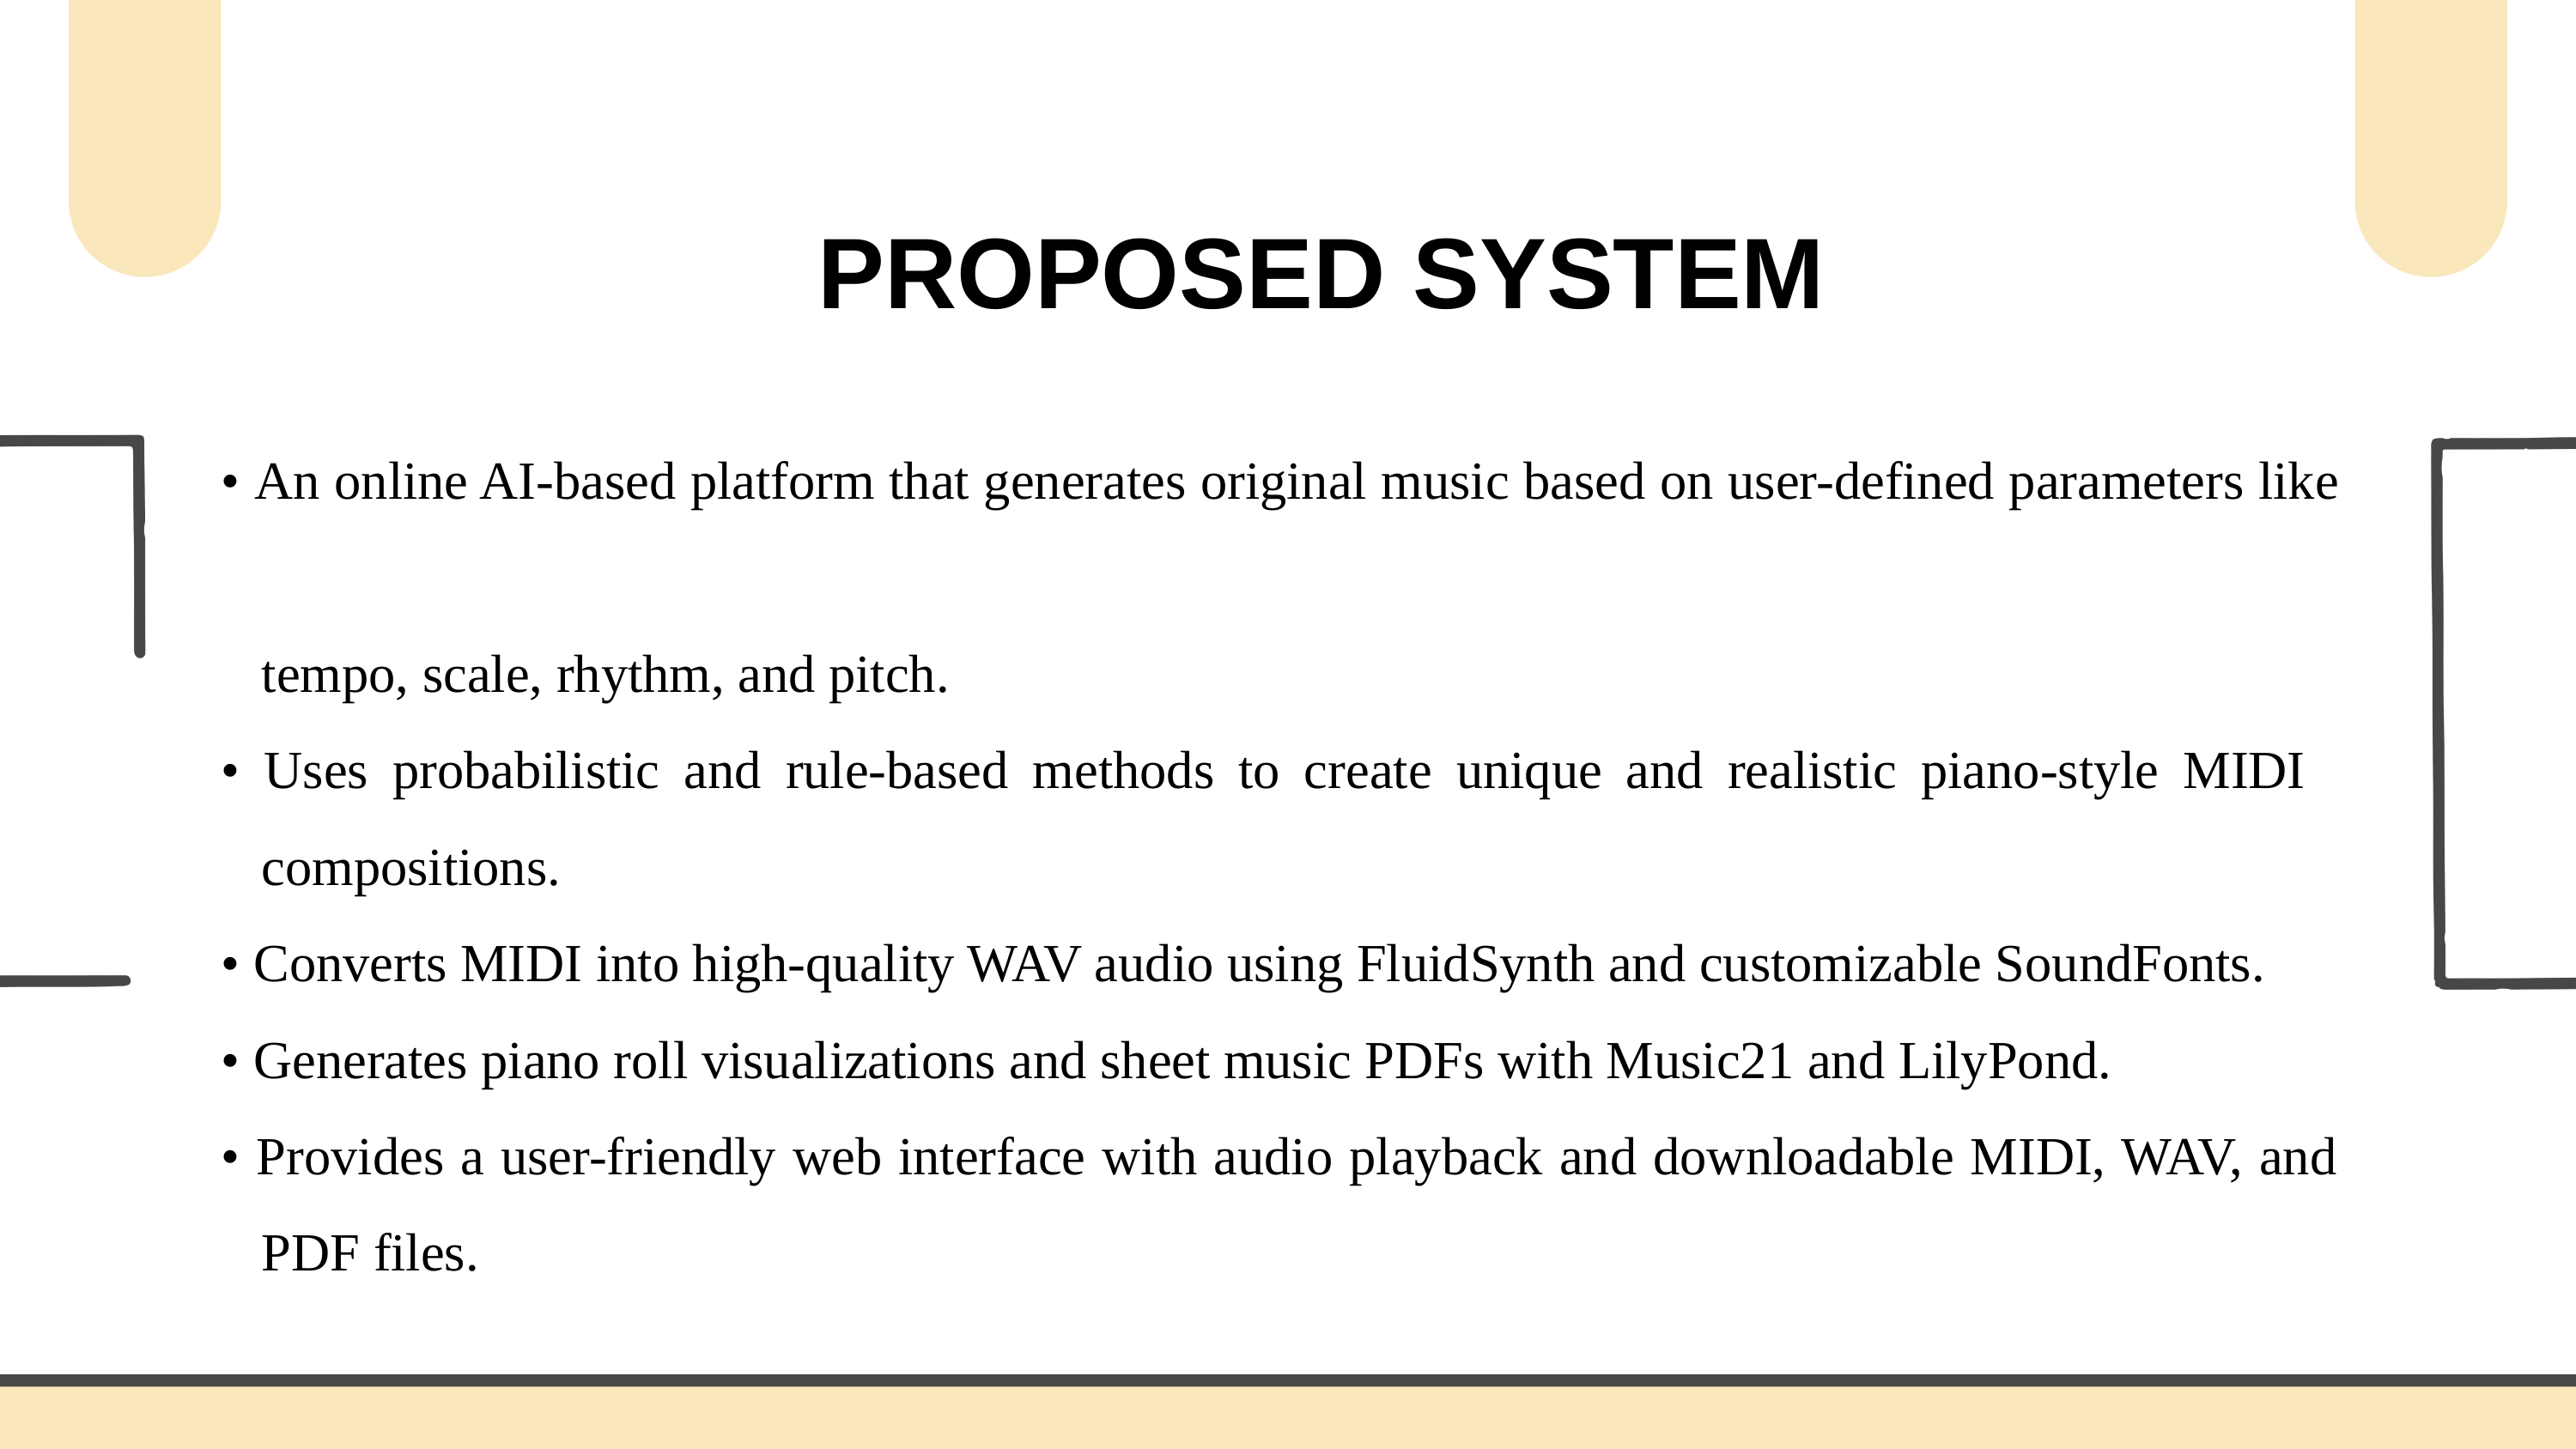

PROPOSED SYSTEM
• An online AI-based platform that generates original music based on user-defined parameters like
   tempo, scale, rhythm, and pitch.
• Uses probabilistic and rule-based methods to create unique and realistic piano-style MIDI
   compositions.
• Converts MIDI into high-quality WAV audio using FluidSynth and customizable SoundFonts.
• Generates piano roll visualizations and sheet music PDFs with Music21 and LilyPond.
• Provides a user-friendly web interface with audio playback and downloadable MIDI, WAV, and
   PDF files.